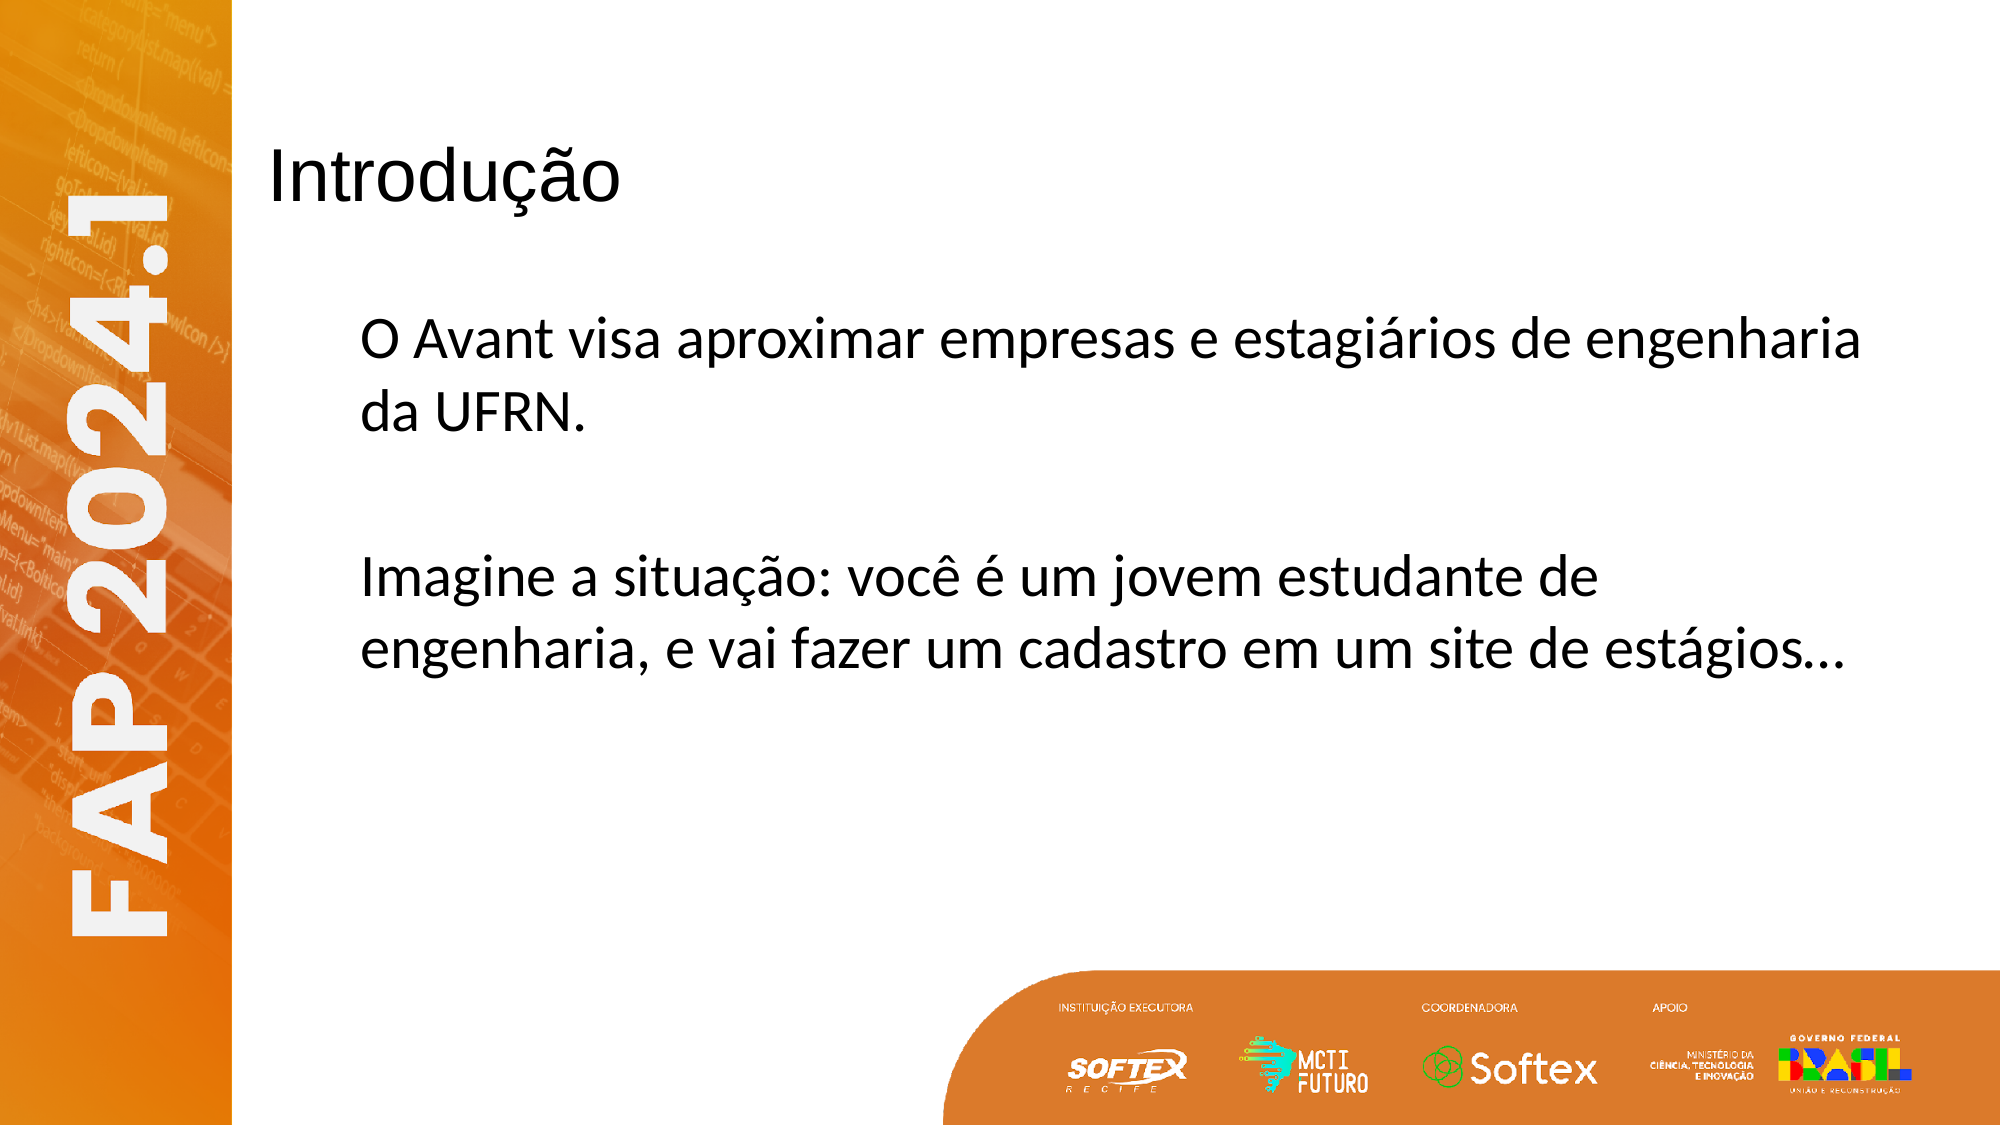

# Introdução
O Avant visa aproximar empresas e estagiários de engenharia da UFRN.

Imagine a situação: você é um jovem estudante de engenharia, e vai fazer um cadastro em um site de estágios…